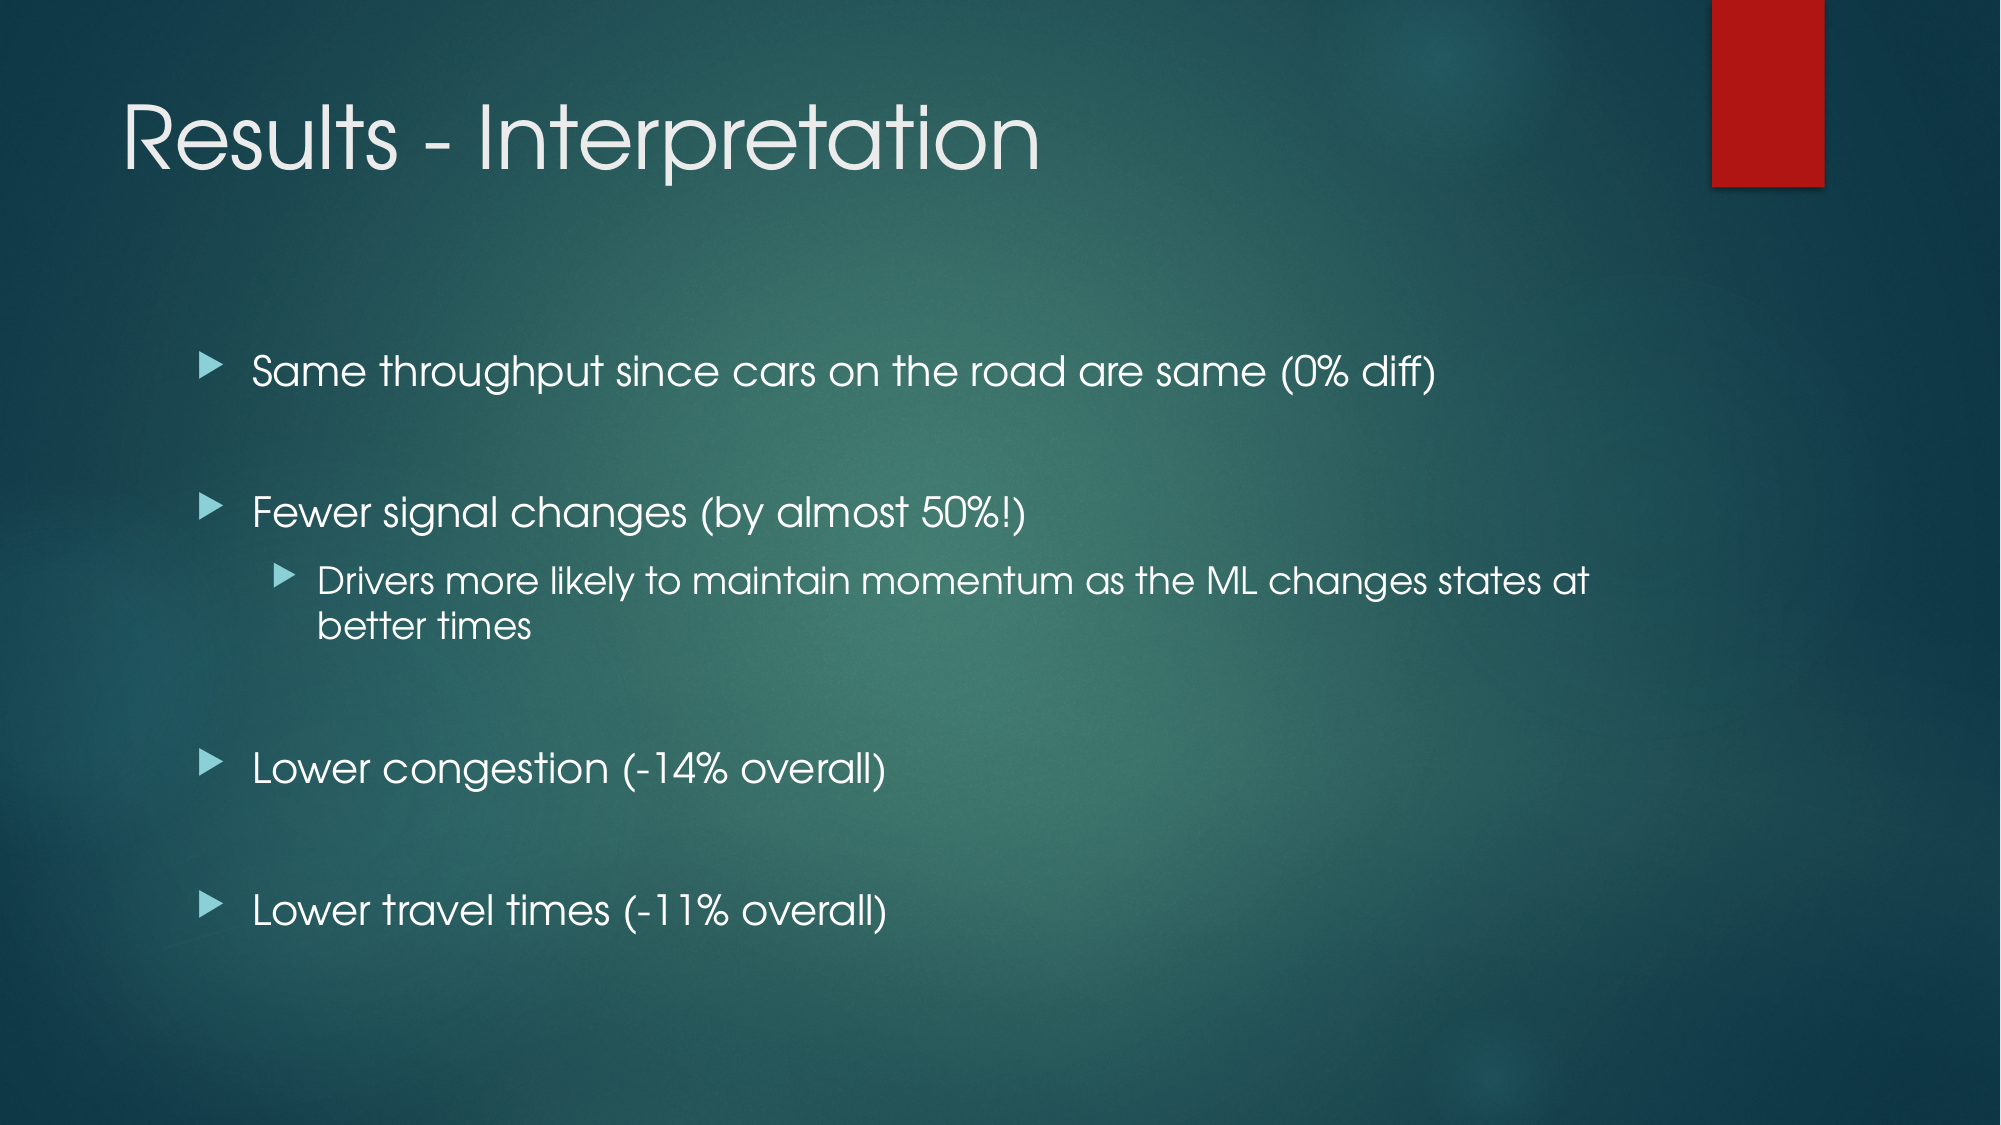

# Results - Interpretation
Same throughput since cars on the road are same (0% diff)

Fewer signal changes (by almost 50%!)
Drivers more likely to maintain momentum as the ML changes states at better times

Lower congestion (-14% overall)

Lower travel times (-11% overall)